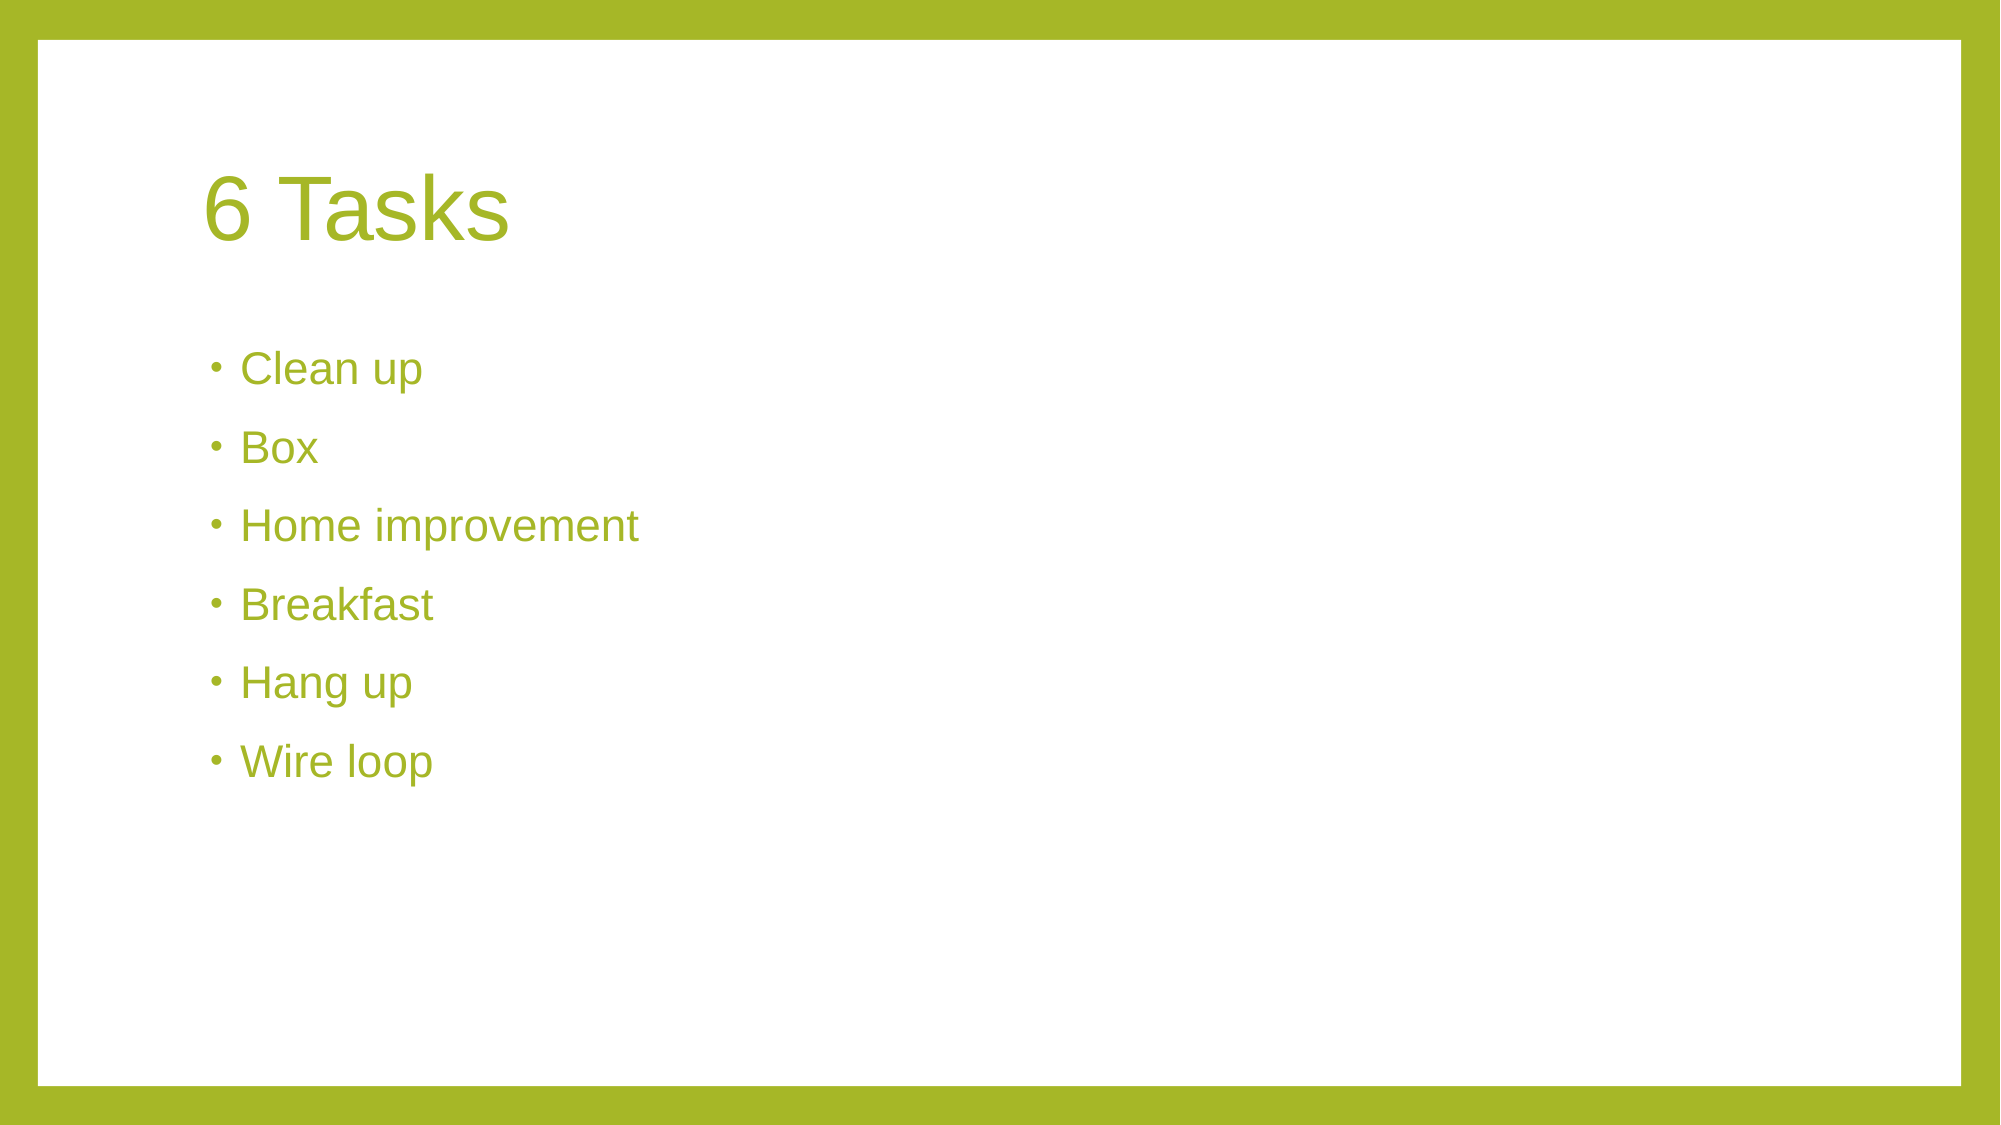

# 6 Tasks
Clean up
Box
Home improvement
Breakfast
Hang up
Wire loop